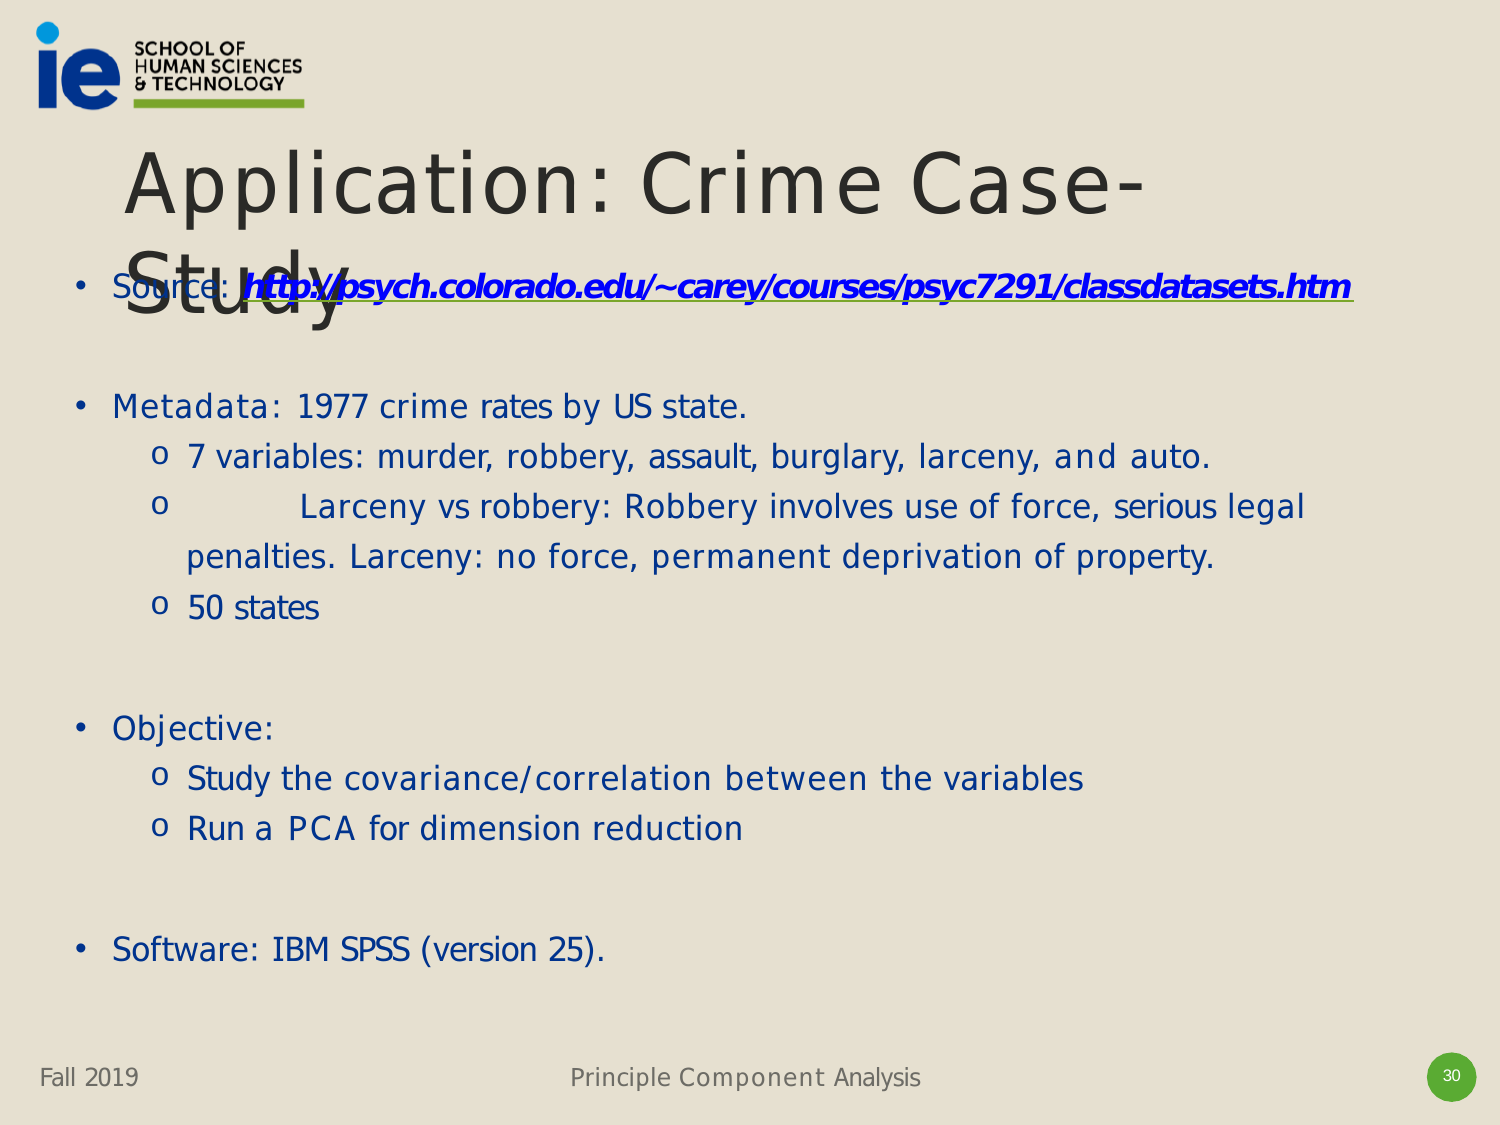

# Application: Crime Case-Study
Source: http://psych.colorado.edu/~carey/courses/psyc7291/classdatasets.htm

Metadata: 1977 crime rates by US state.
7 variables: murder, robbery, assault, burglary, larceny, and auto.
	Larceny vs robbery: Robbery involves use of force, serious legal penalties. Larceny: no force, permanent deprivation of property.
50 states

Objective:
Study the covariance/correlation between the variables
Run a PCA for dimension reduction

Software: IBM SPSS (version 25).
Fall 2019
Principle Component Analysis
30